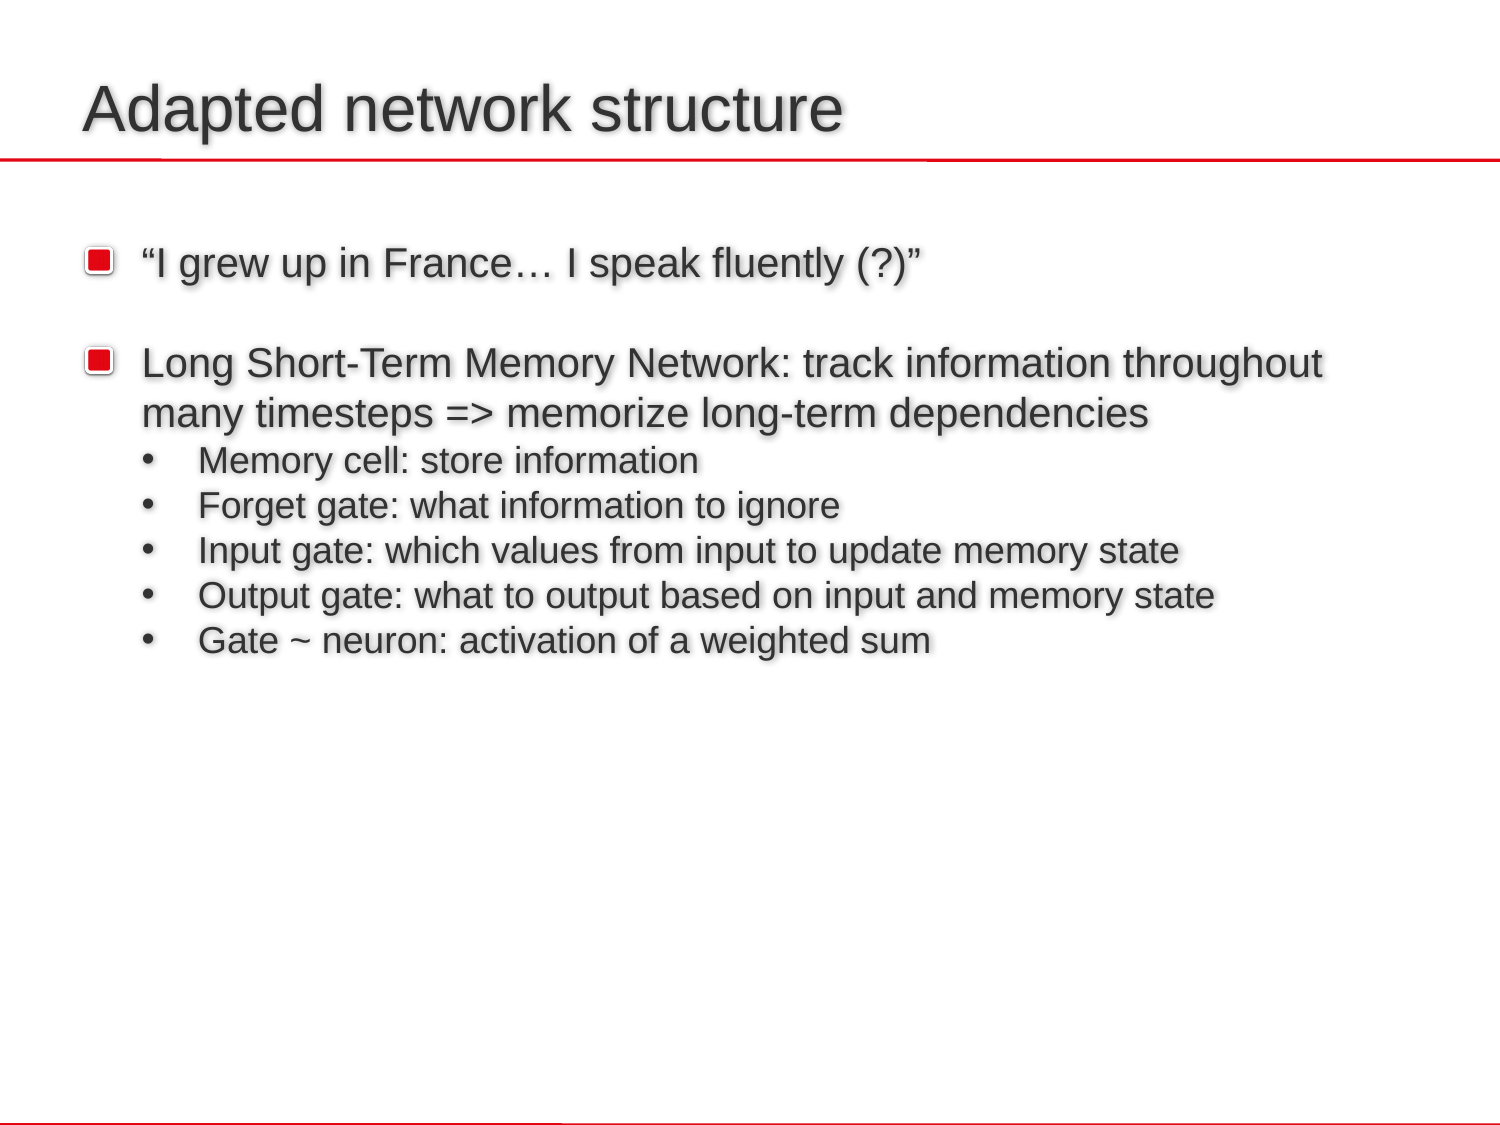

# Adapted network structure
“I grew up in France… I speak fluently (?)”
Long Short-Term Memory Network: track information throughout many timesteps => memorize long-term dependencies
Memory cell: store information
Forget gate: what information to ignore
Input gate: which values from input to update memory state
Output gate: what to output based on input and memory state
Gate ~ neuron: activation of a weighted sum